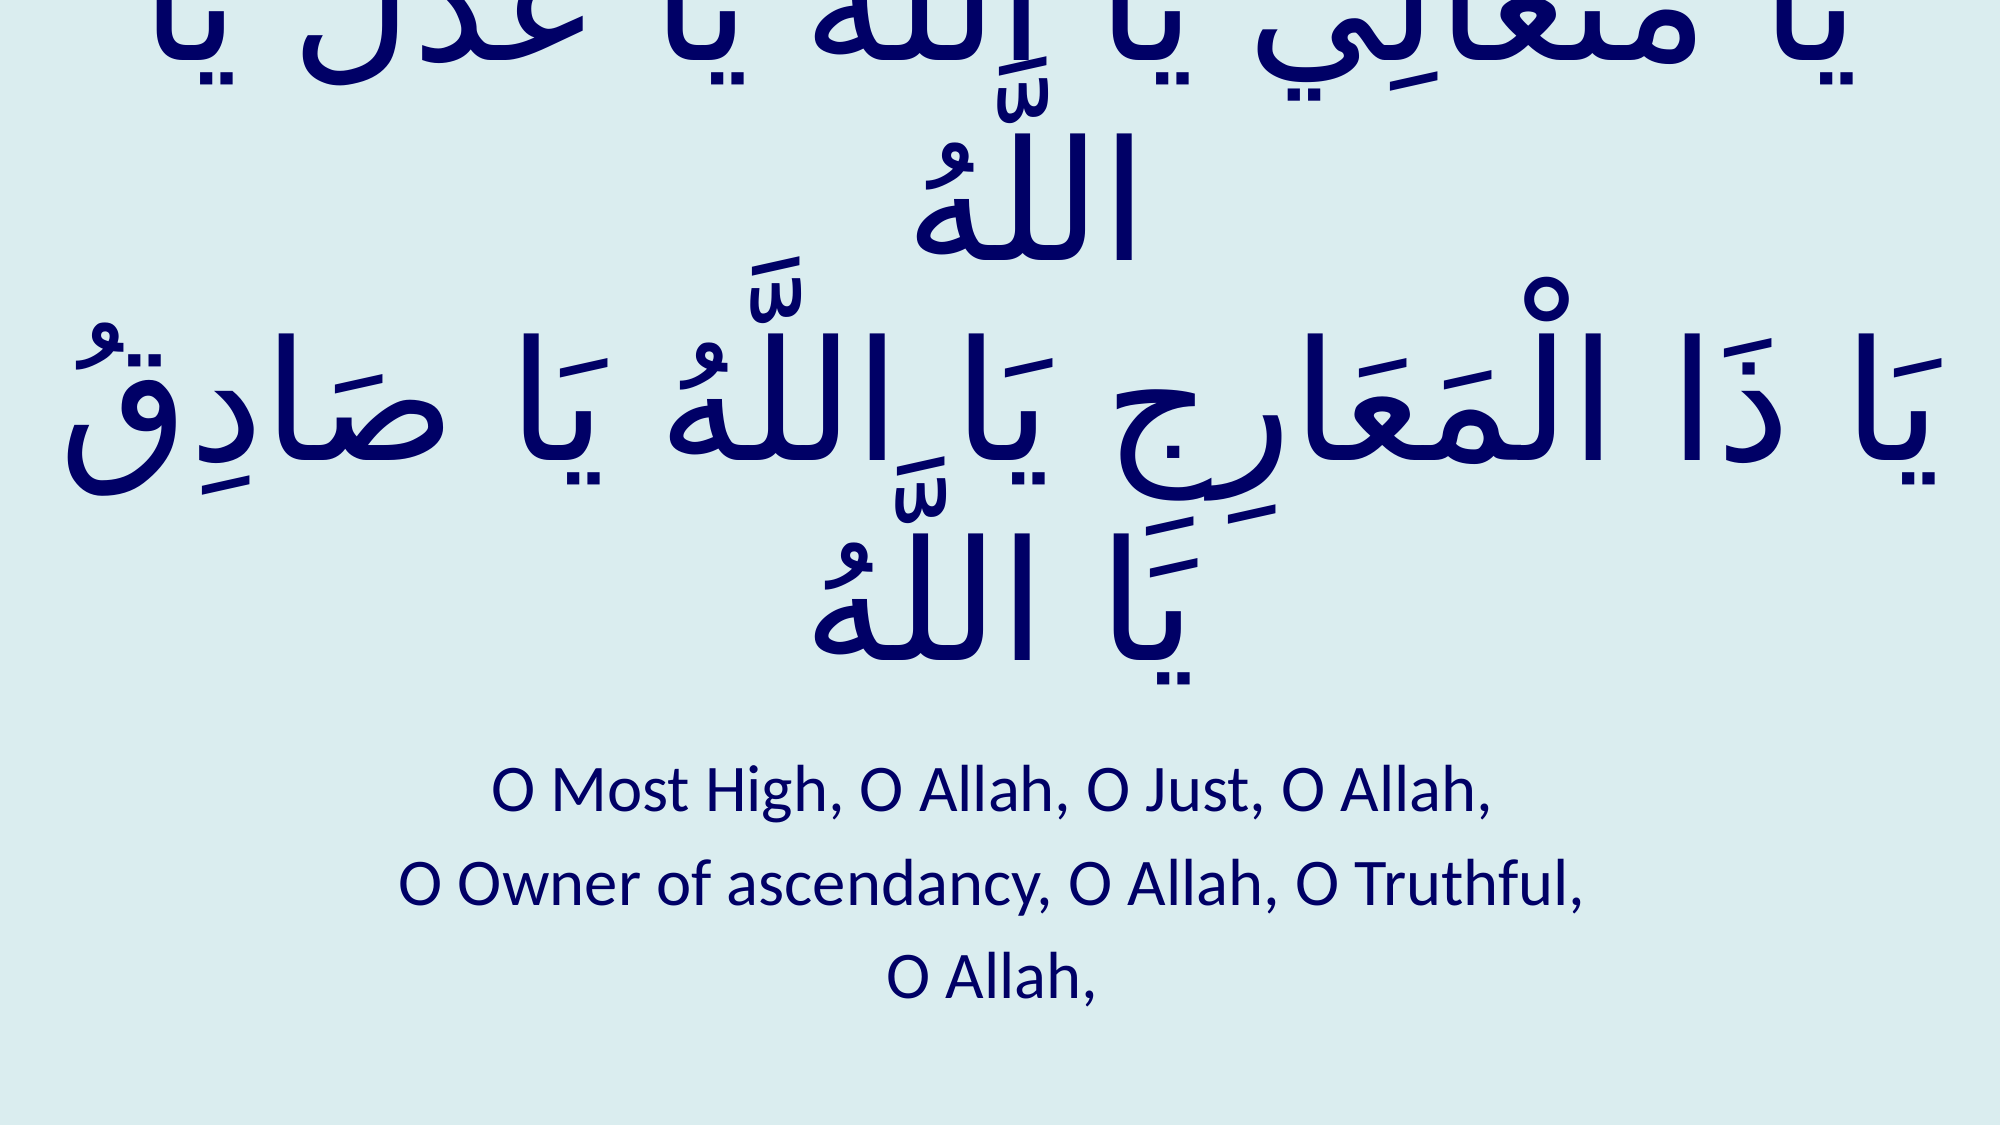

# يَا مُتَعَالِي يَا اللَّهُ يَا عَدْلُ يَا اللَّهُ يَا ذَا الْمَعَارِجِ يَا اللَّهُ يَا صَادِقُ يَا اللَّهُ‏
O Most High, O Allah, O Just, O Allah,
O Owner of ascendancy, O Allah, O Truthful,
O Allah,